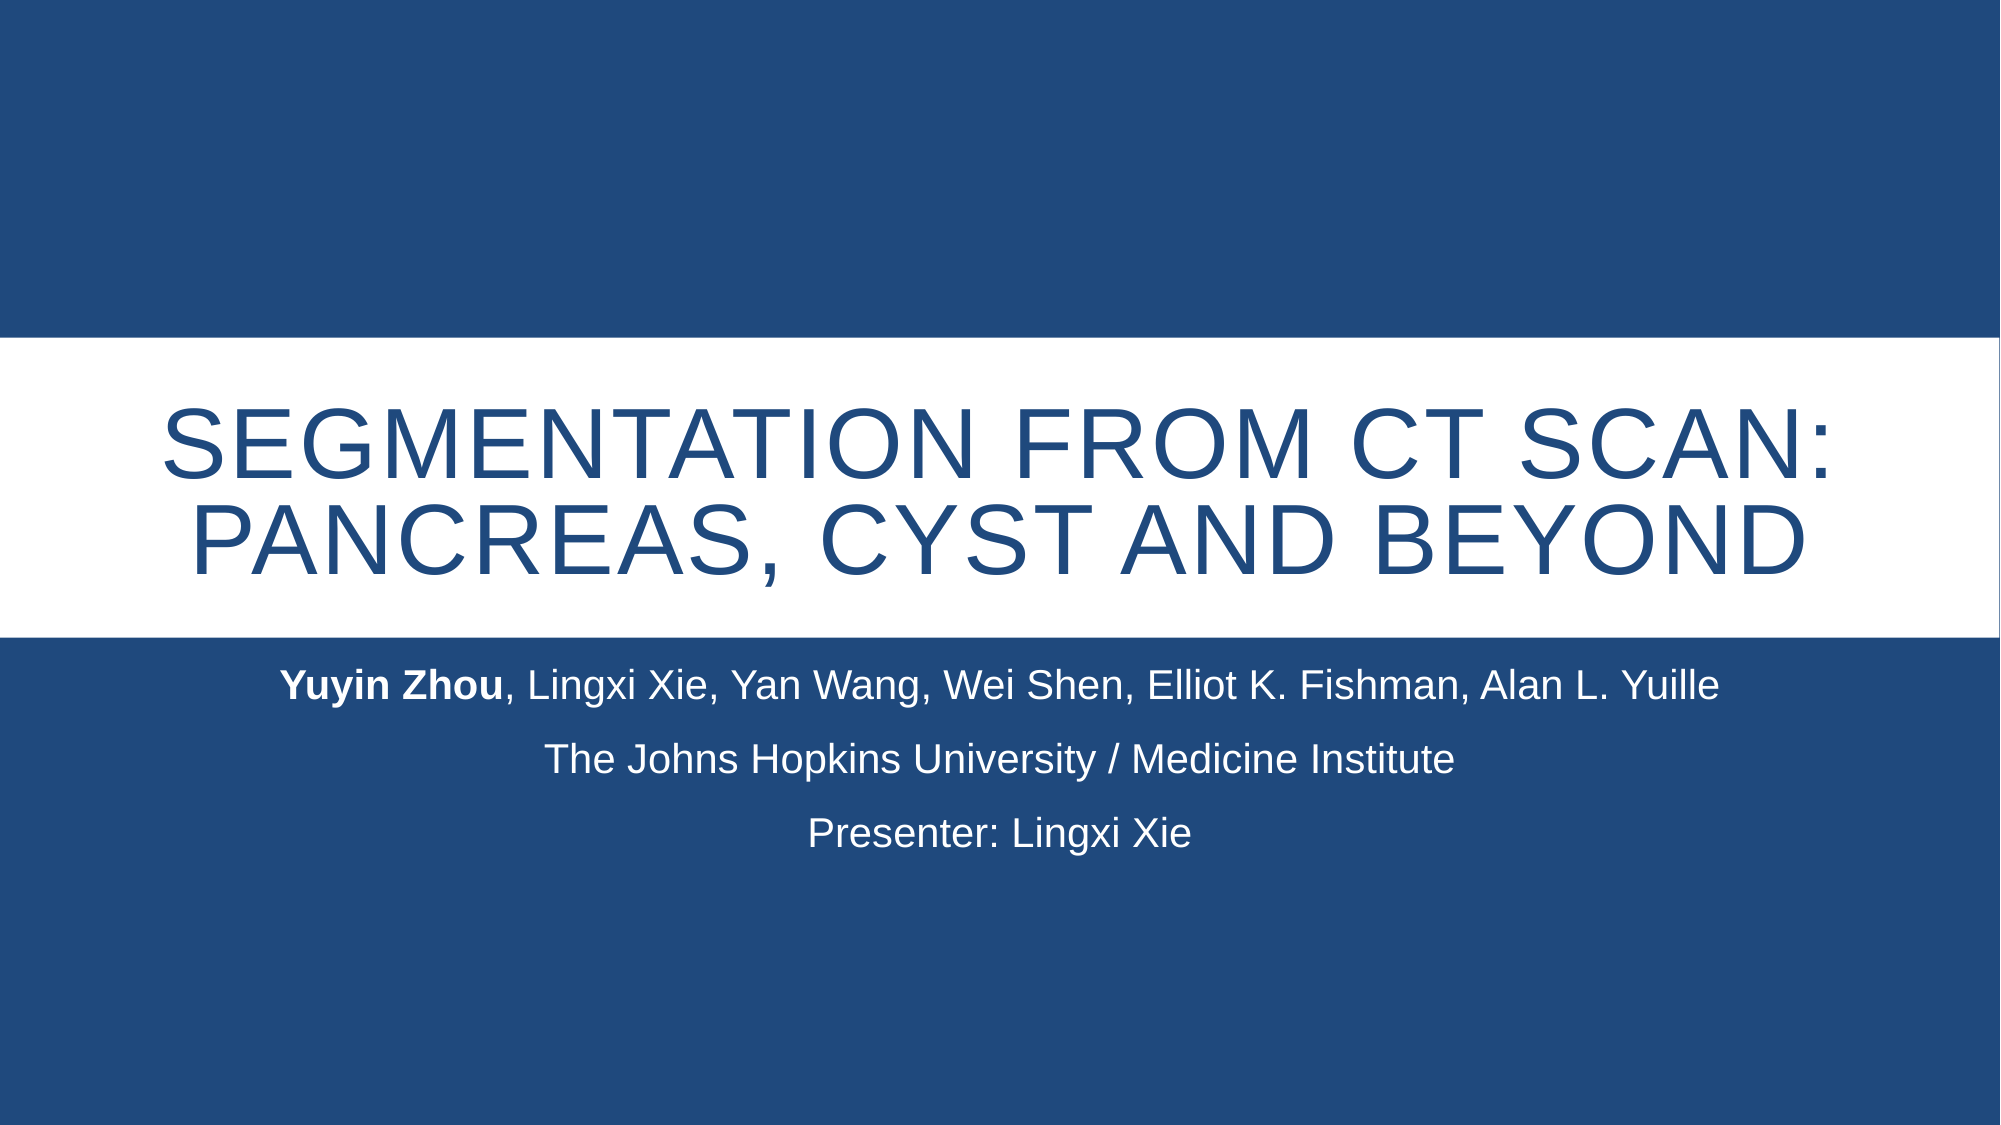

# Segmentation from CT Scan: Pancreas, Cyst and Beyond
Yuyin Zhou, Lingxi Xie, Yan Wang, Wei Shen, Elliot K. Fishman, Alan L. Yuille
The Johns Hopkins University / Medicine Institute
Presenter: Lingxi Xie